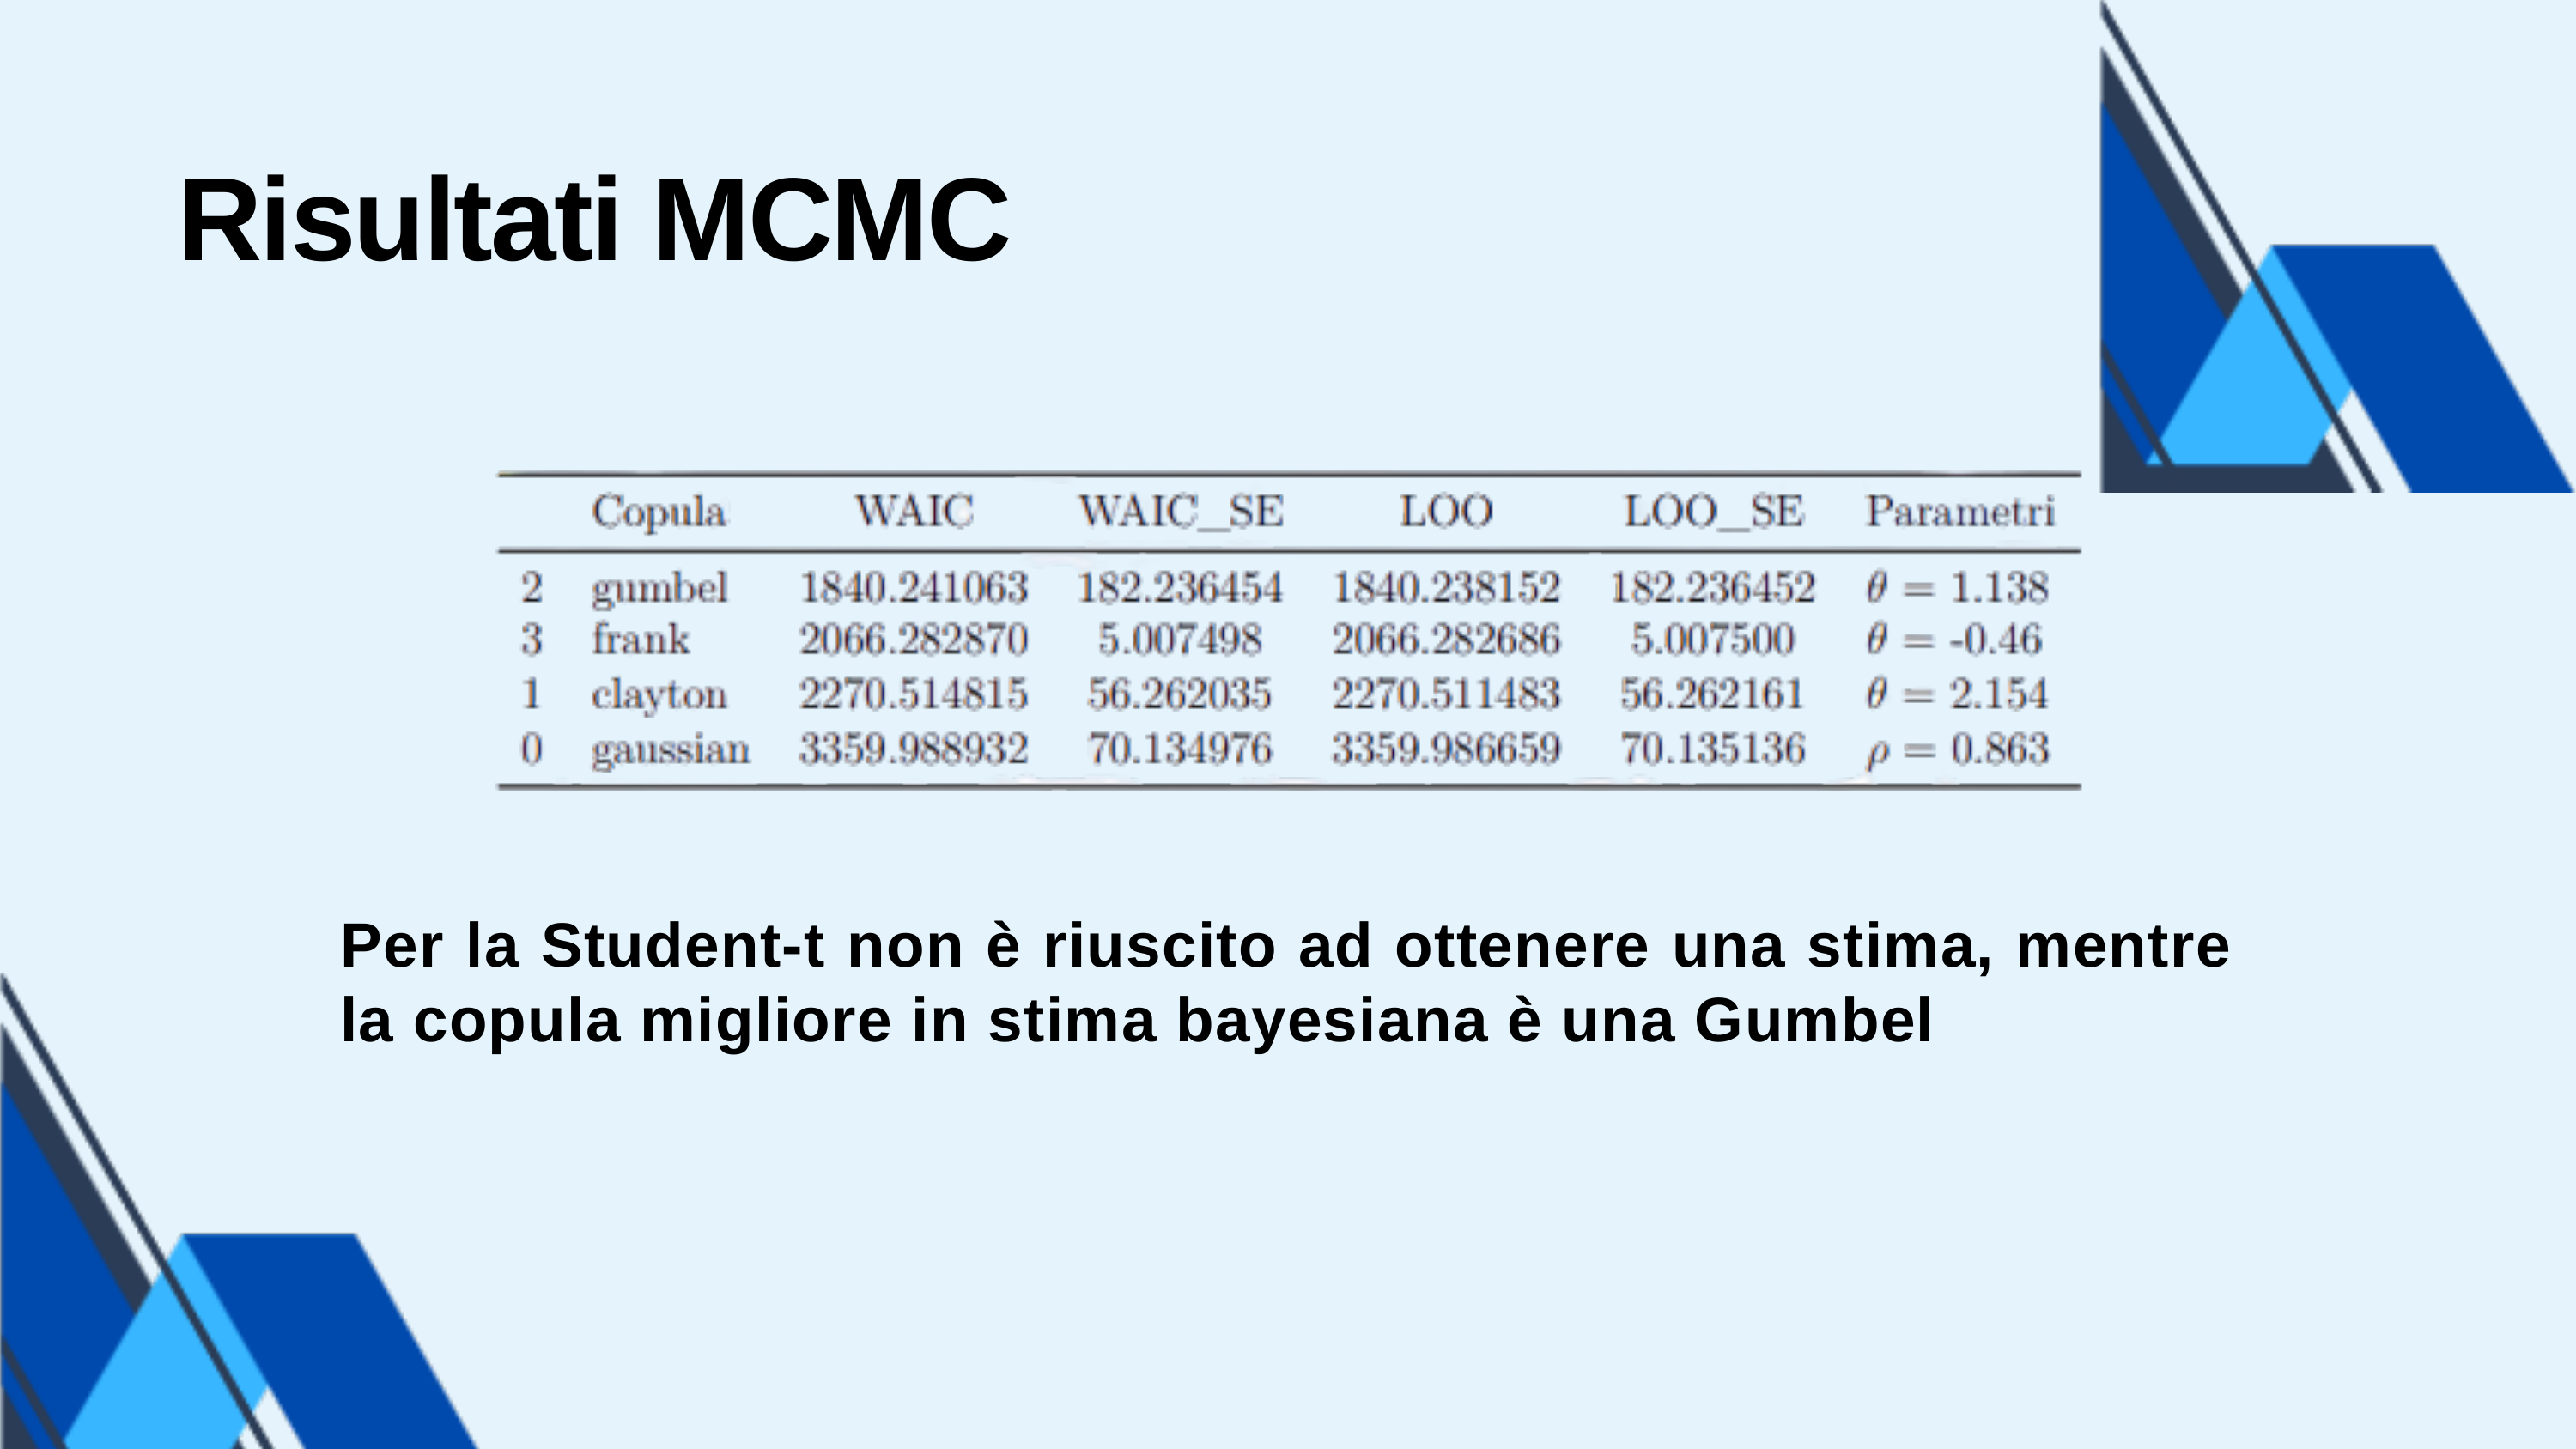

Risultati MCMC

Per la Student-t non è riuscito ad ottenere una stima, mentre la copula migliore in stima bayesiana è una Gumbel